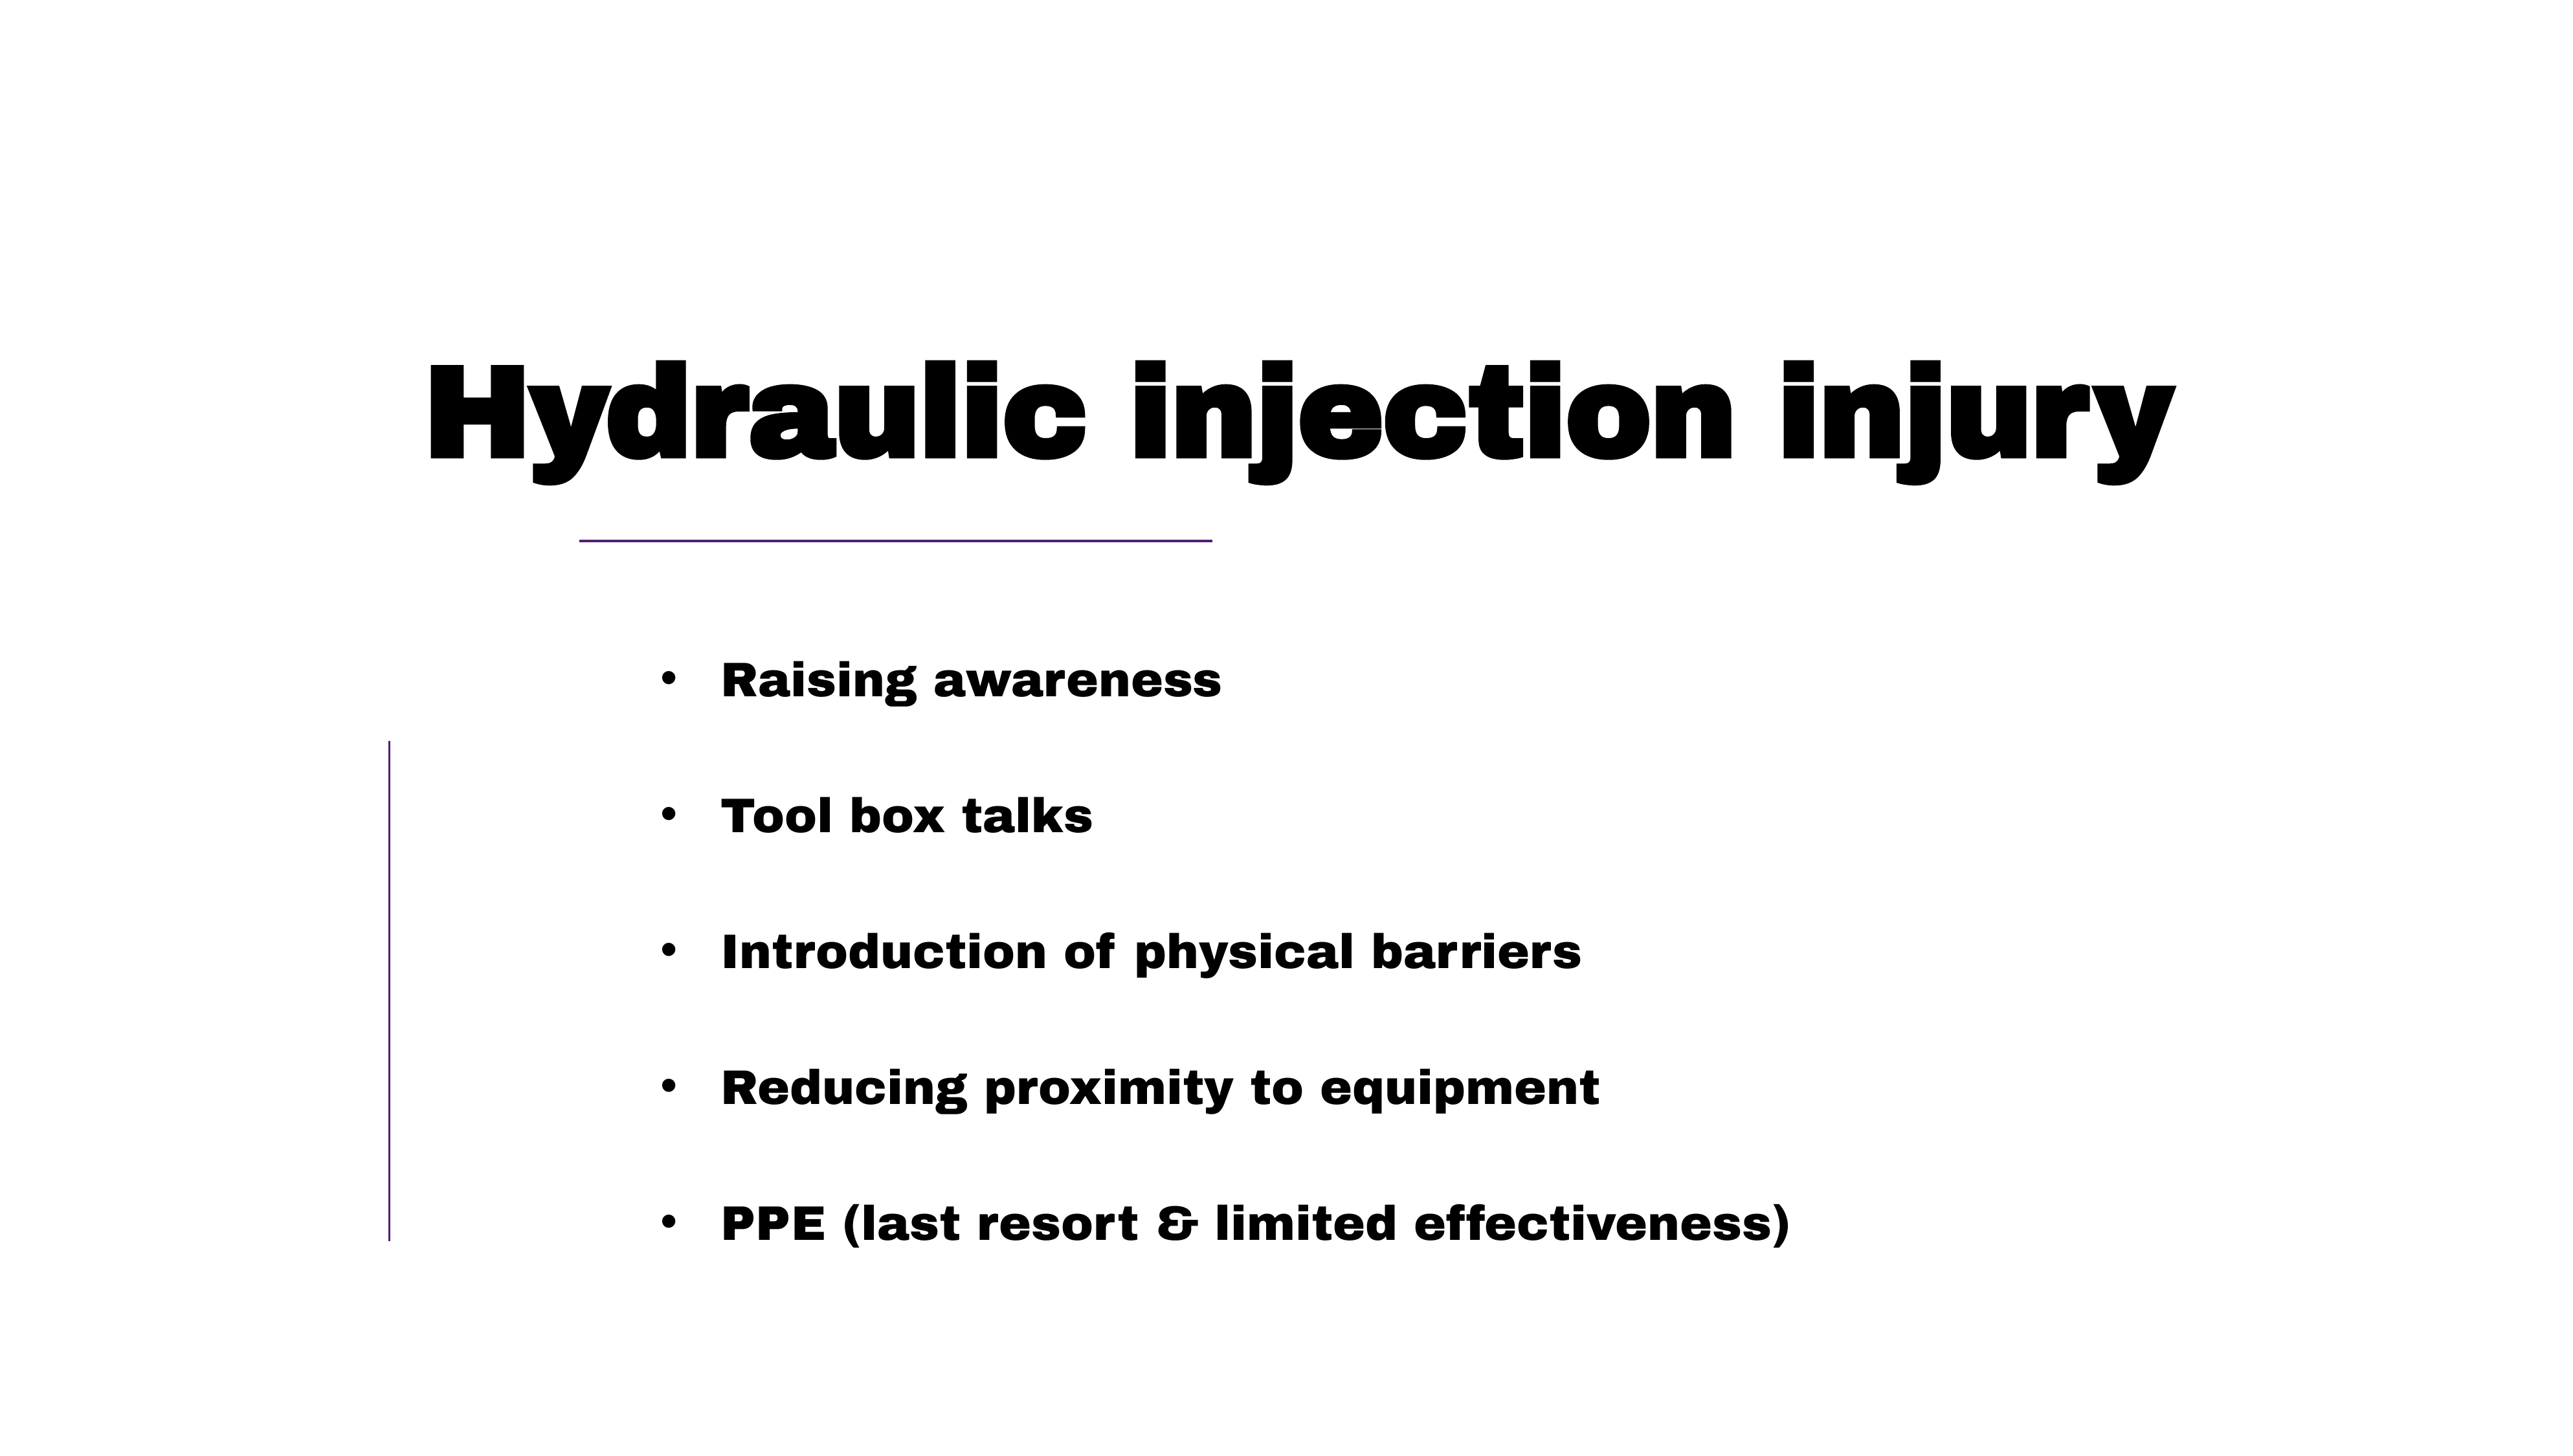

# Hydraulic injection injury
Raising awareness

Tool box talks

Introduction of physical barriers

Reducing proximity to equipment

PPE (last resort & limited effectiveness)